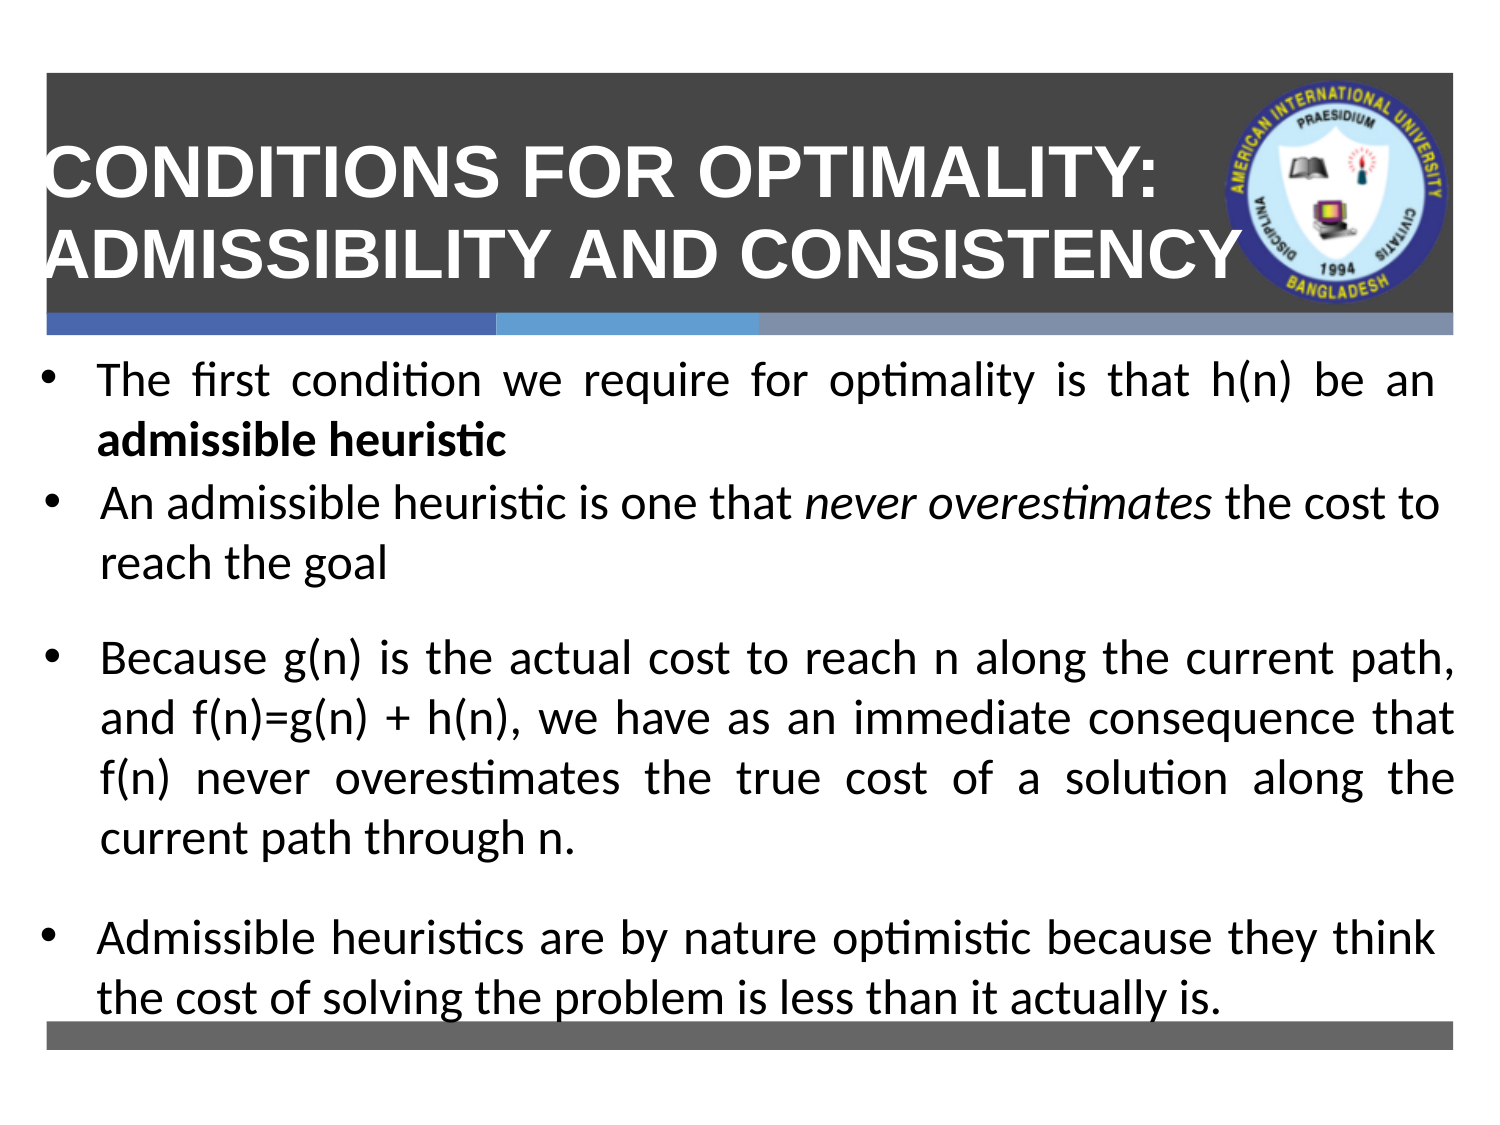

# CONDITIONS FOR OPTIMALITY: ADMISSIBILITY AND CONSISTENCY
The first condition we require for optimality is that h(n) be an admissible heuristic
An admissible heuristic is one that never overestimates the cost to reach the goal
Because g(n) is the actual cost to reach n along the current path, and f(n)=g(n) + h(n), we have as an immediate consequence that f(n) never overestimates the true cost of a solution along the current path through n.
Admissible heuristics are by nature optimistic because they think the cost of solving the problem is less than it actually is.